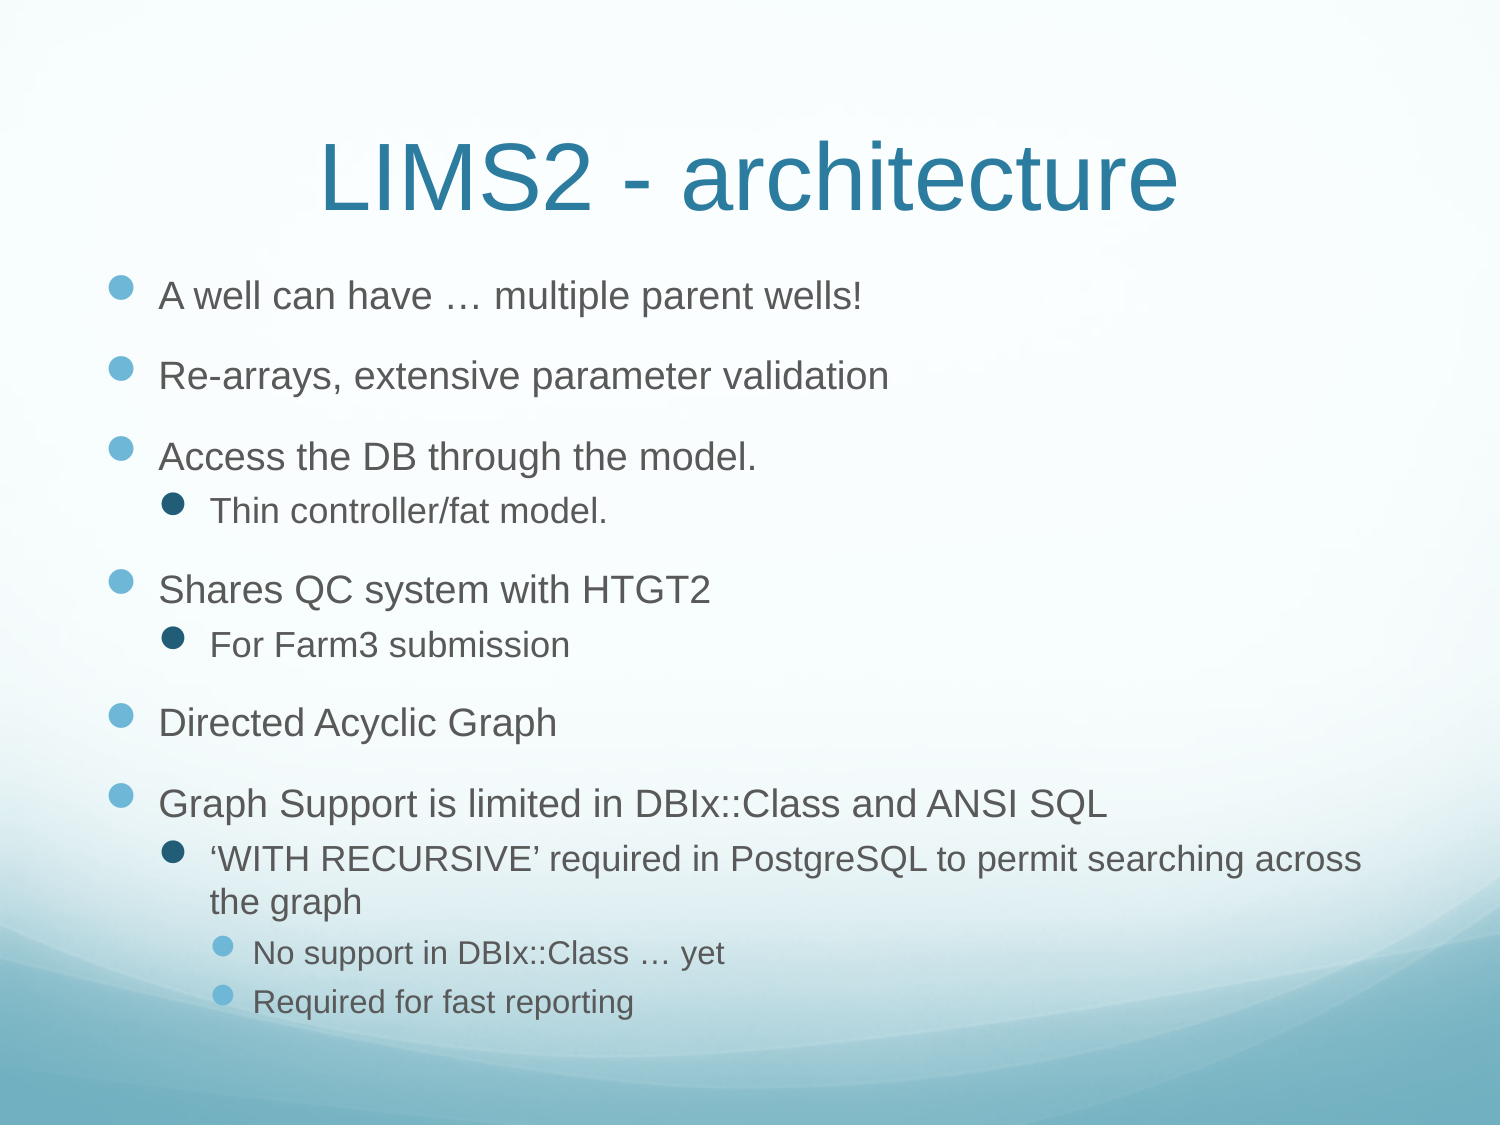

# LIMS2 - architecture
A well can have … multiple parent wells!
Re-arrays, extensive parameter validation
Access the DB through the model.
Thin controller/fat model.
Shares QC system with HTGT2
For Farm3 submission
Directed Acyclic Graph
Graph Support is limited in DBIx::Class and ANSI SQL
‘WITH RECURSIVE’ required in PostgreSQL to permit searching across the graph
No support in DBIx::Class … yet
Required for fast reporting